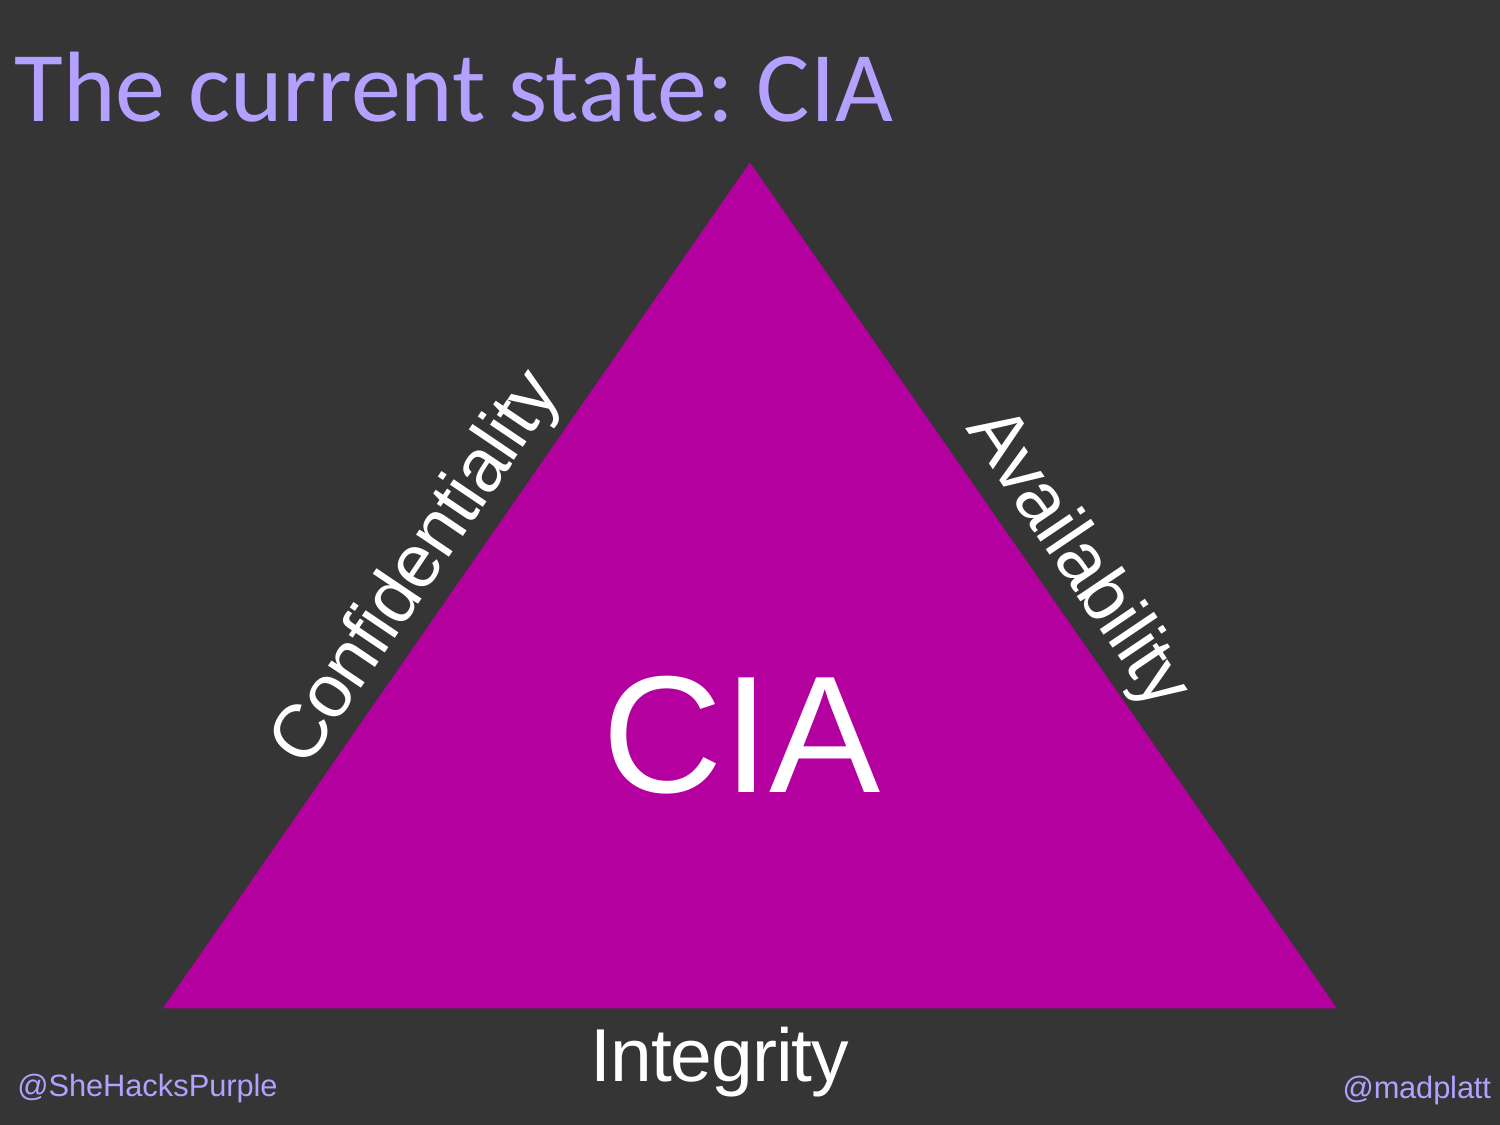

The current state: CIA

Confidentiality
Availability
CIA
Integrity